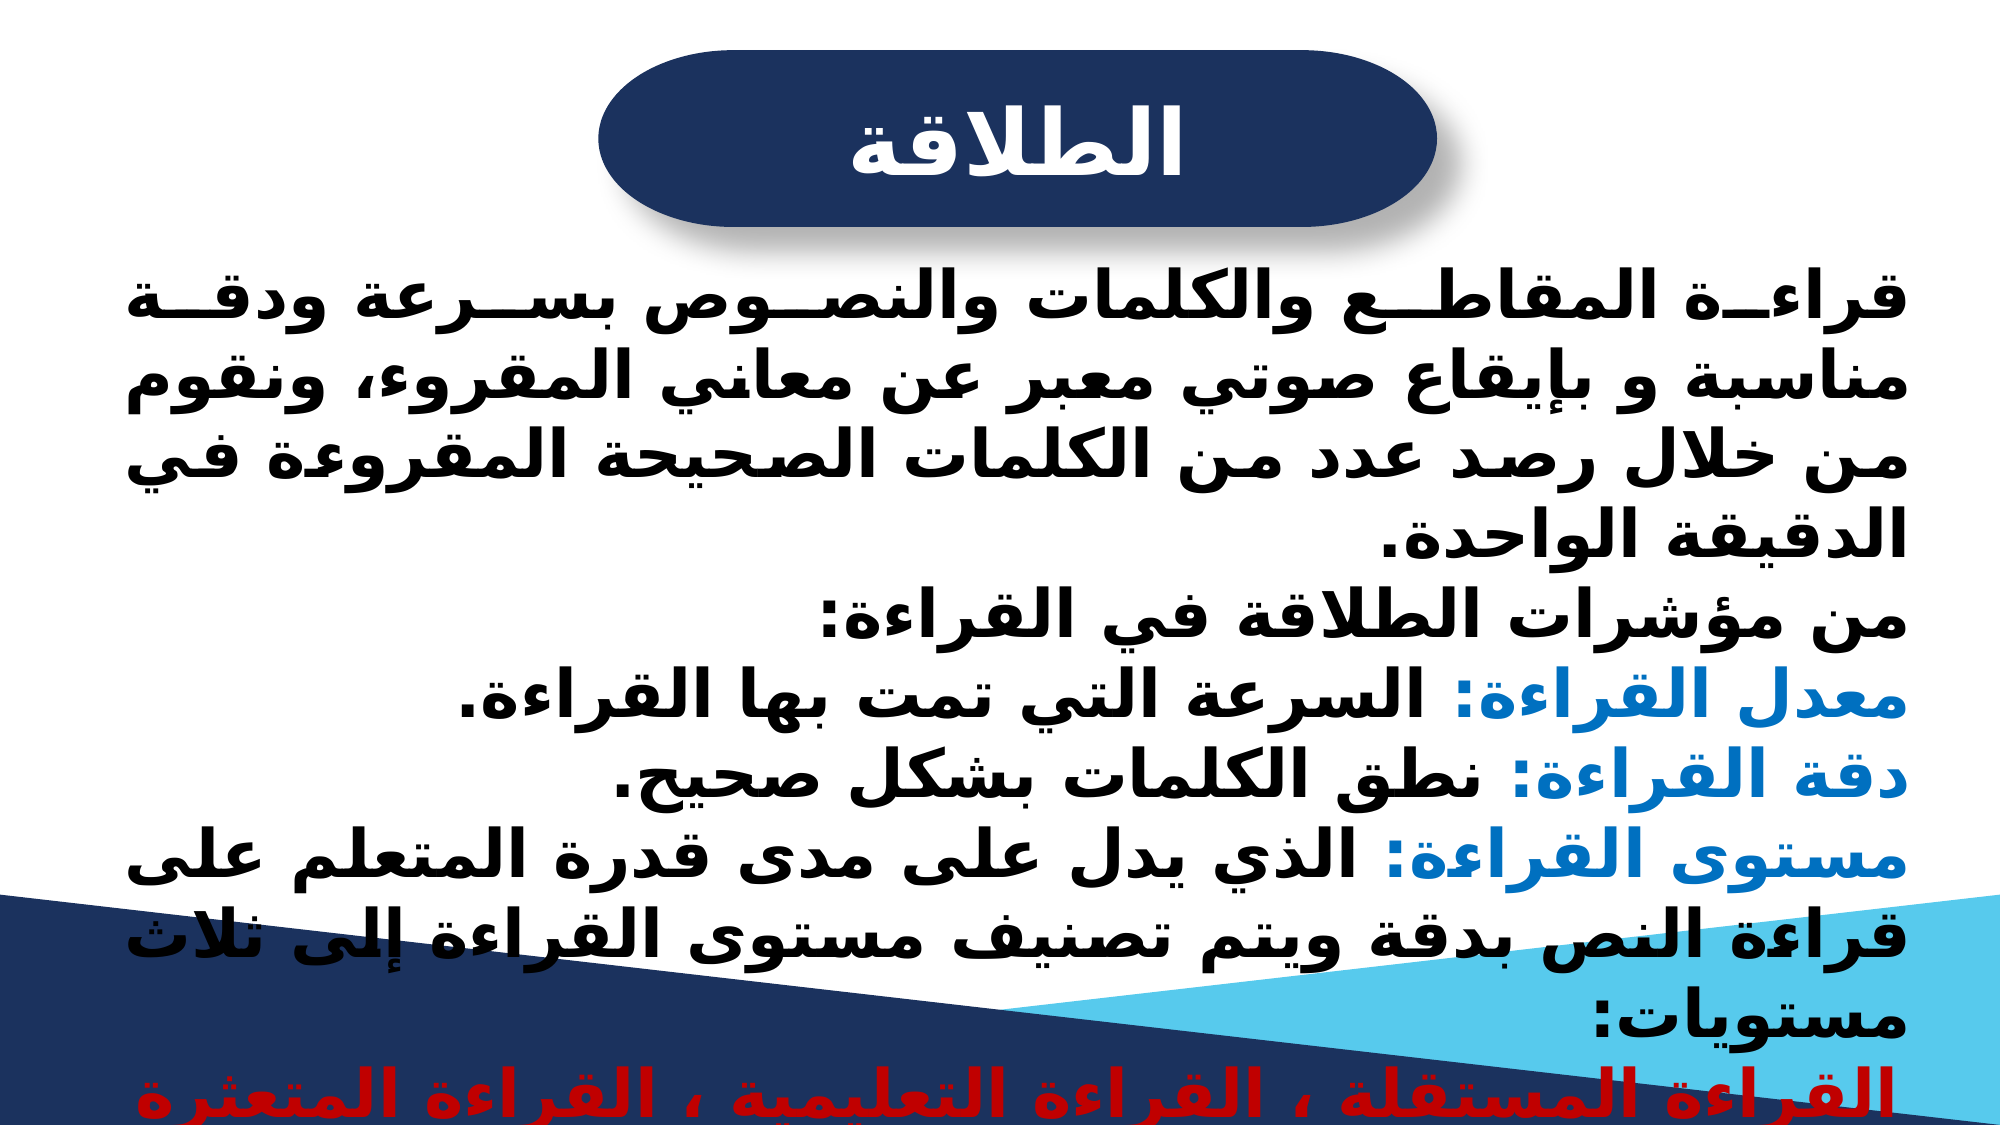

الطلاقة
قراءة المقاطع والكلمات والنصوص بسرعة ودقة مناسبة و بإيقاع صوتي معبر عن معاني المقروء، ونقوم من خلال رصد عدد من الكلمات الصحيحة المقروءة في الدقيقة الواحدة.
من مؤشرات الطلاقة في القراءة:
معدل القراءة: السرعة التي تمت بها القراءة.
دقة القراءة: نطق الكلمات بشكل صحيح.
مستوى القراءة: الذي يدل على مدى قدرة المتعلم على قراءة النص بدقة ويتم تصنيف مستوى القراءة إلى ثلاث مستويات:
القراءة المستقلة ، القراءة التعليمية ، القراءة المتعثرة